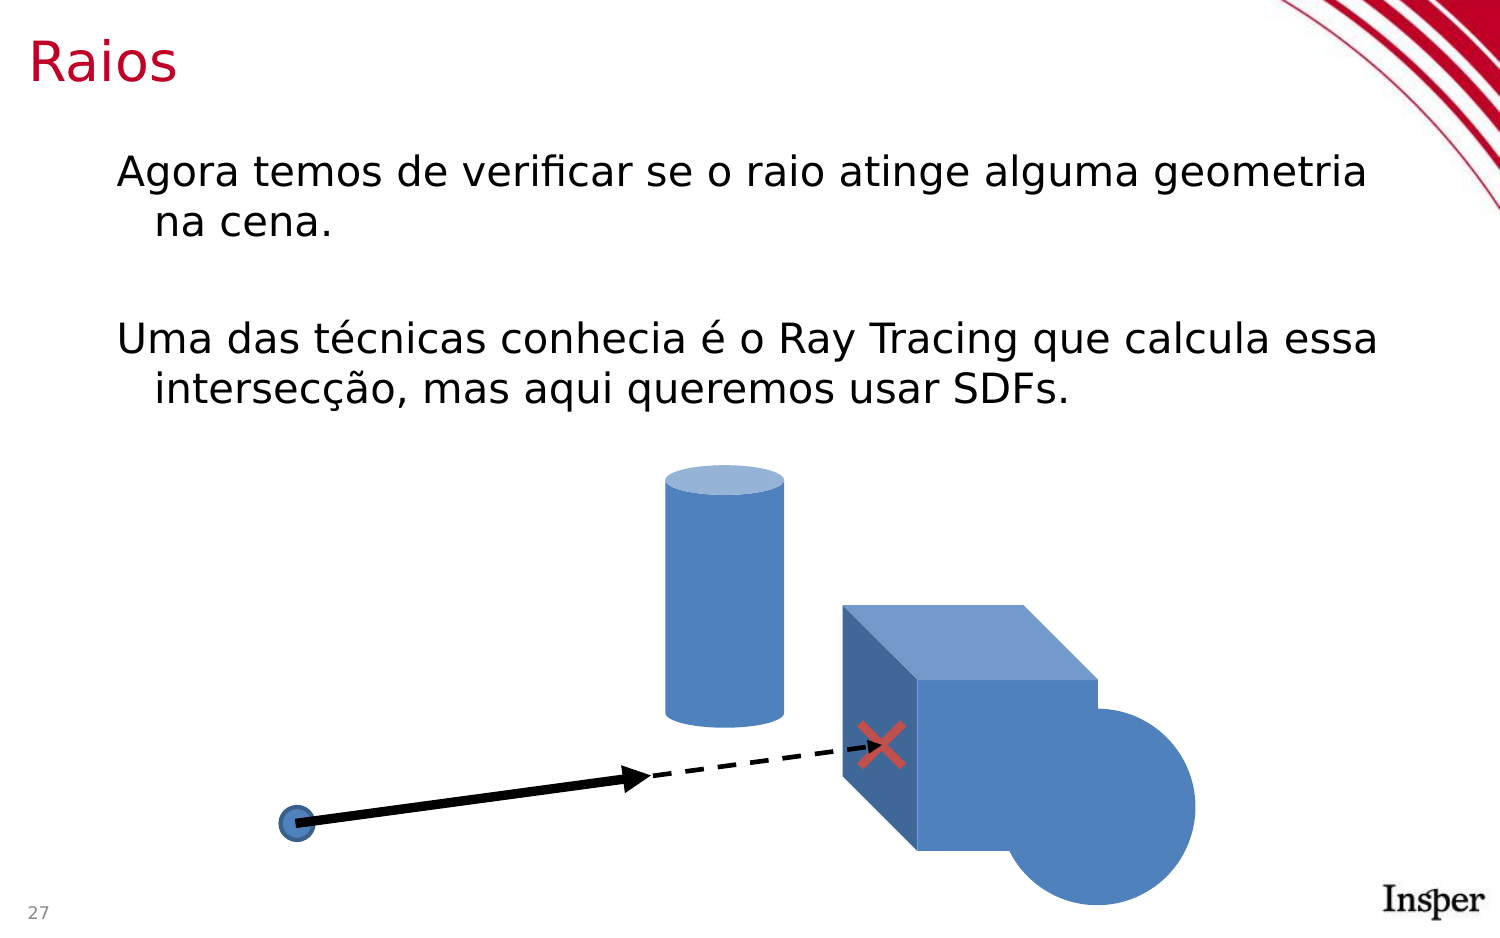

# Raios
Agora temos de verificar se o raio atinge alguma geometria na cena.

Uma das técnicas conhecia é o Ray Tracing que calcula essa intersecção, mas aqui queremos usar SDFs.

27